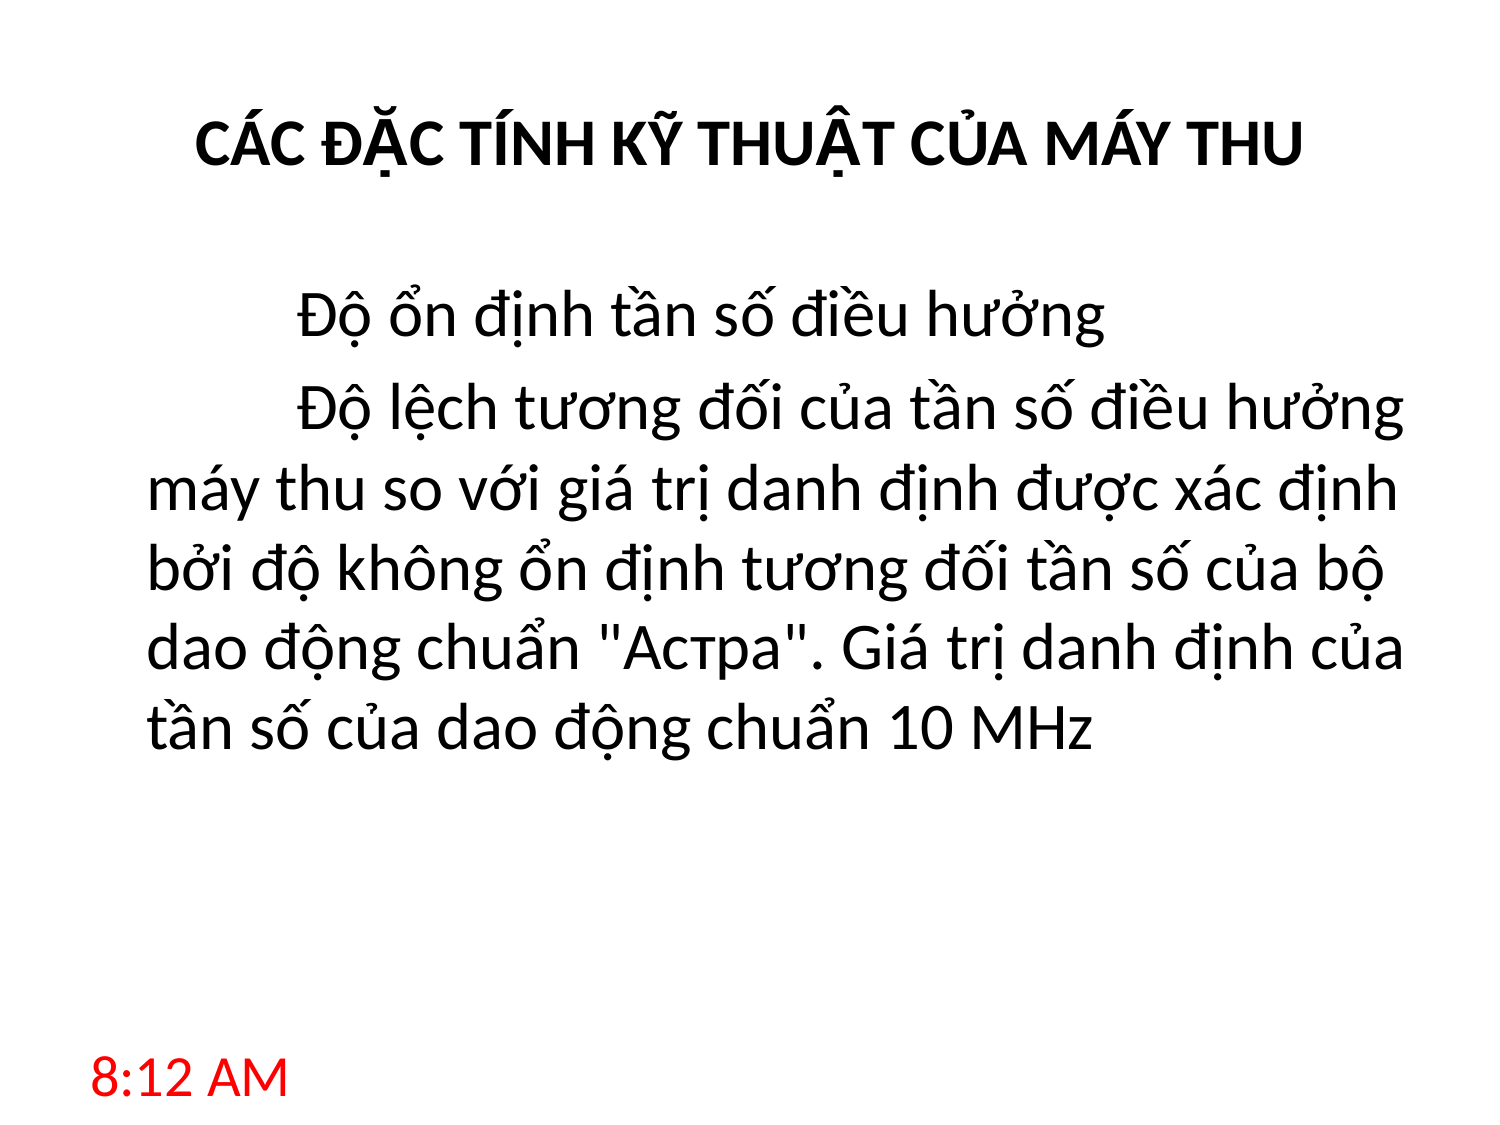

# CÁC ĐẶC TÍNH KỸ THUẬT CỦA MÁY THU
		Độ ổn định tần số điều hưởng
		Độ lệch tương đối của tần số điều hưởng máy thu so với giá trị danh định được xác định bởi độ không ổn định tương đối tần số của bộ dao động chuẩn "Астра". Giá trị danh định của tần số của dao động chuẩn 10 МHz
8:12 AM